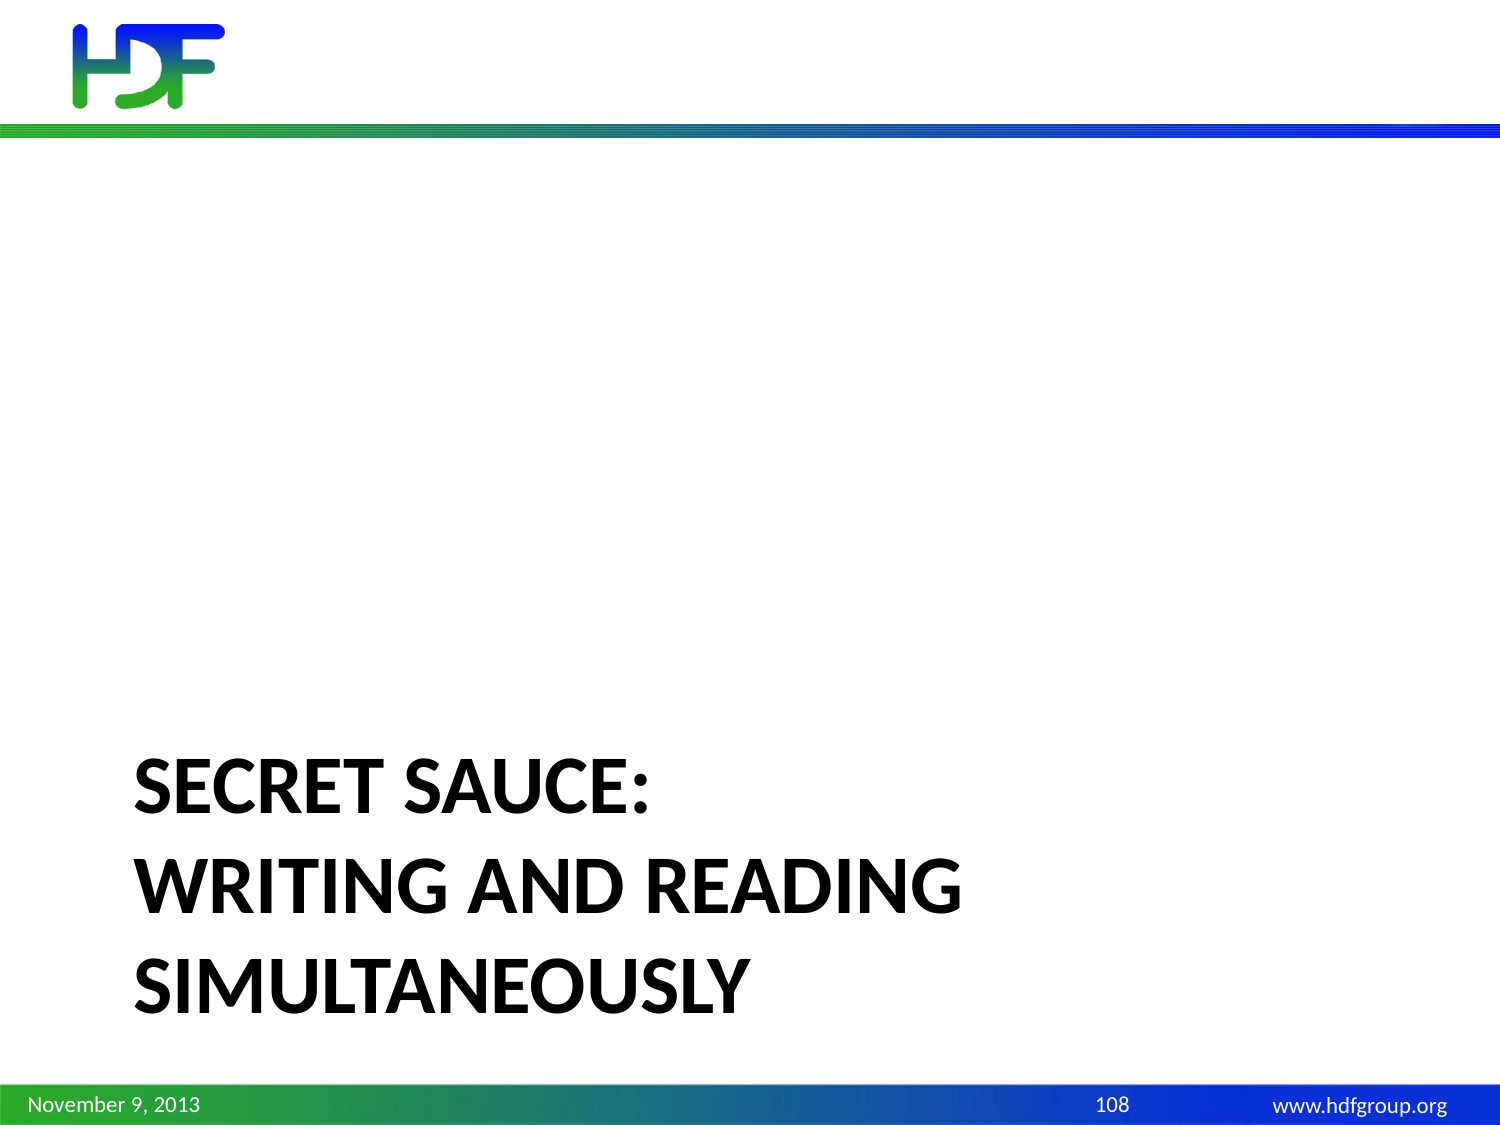

# Secret sauce: writing and reading simultaneously
November 9, 2013
108